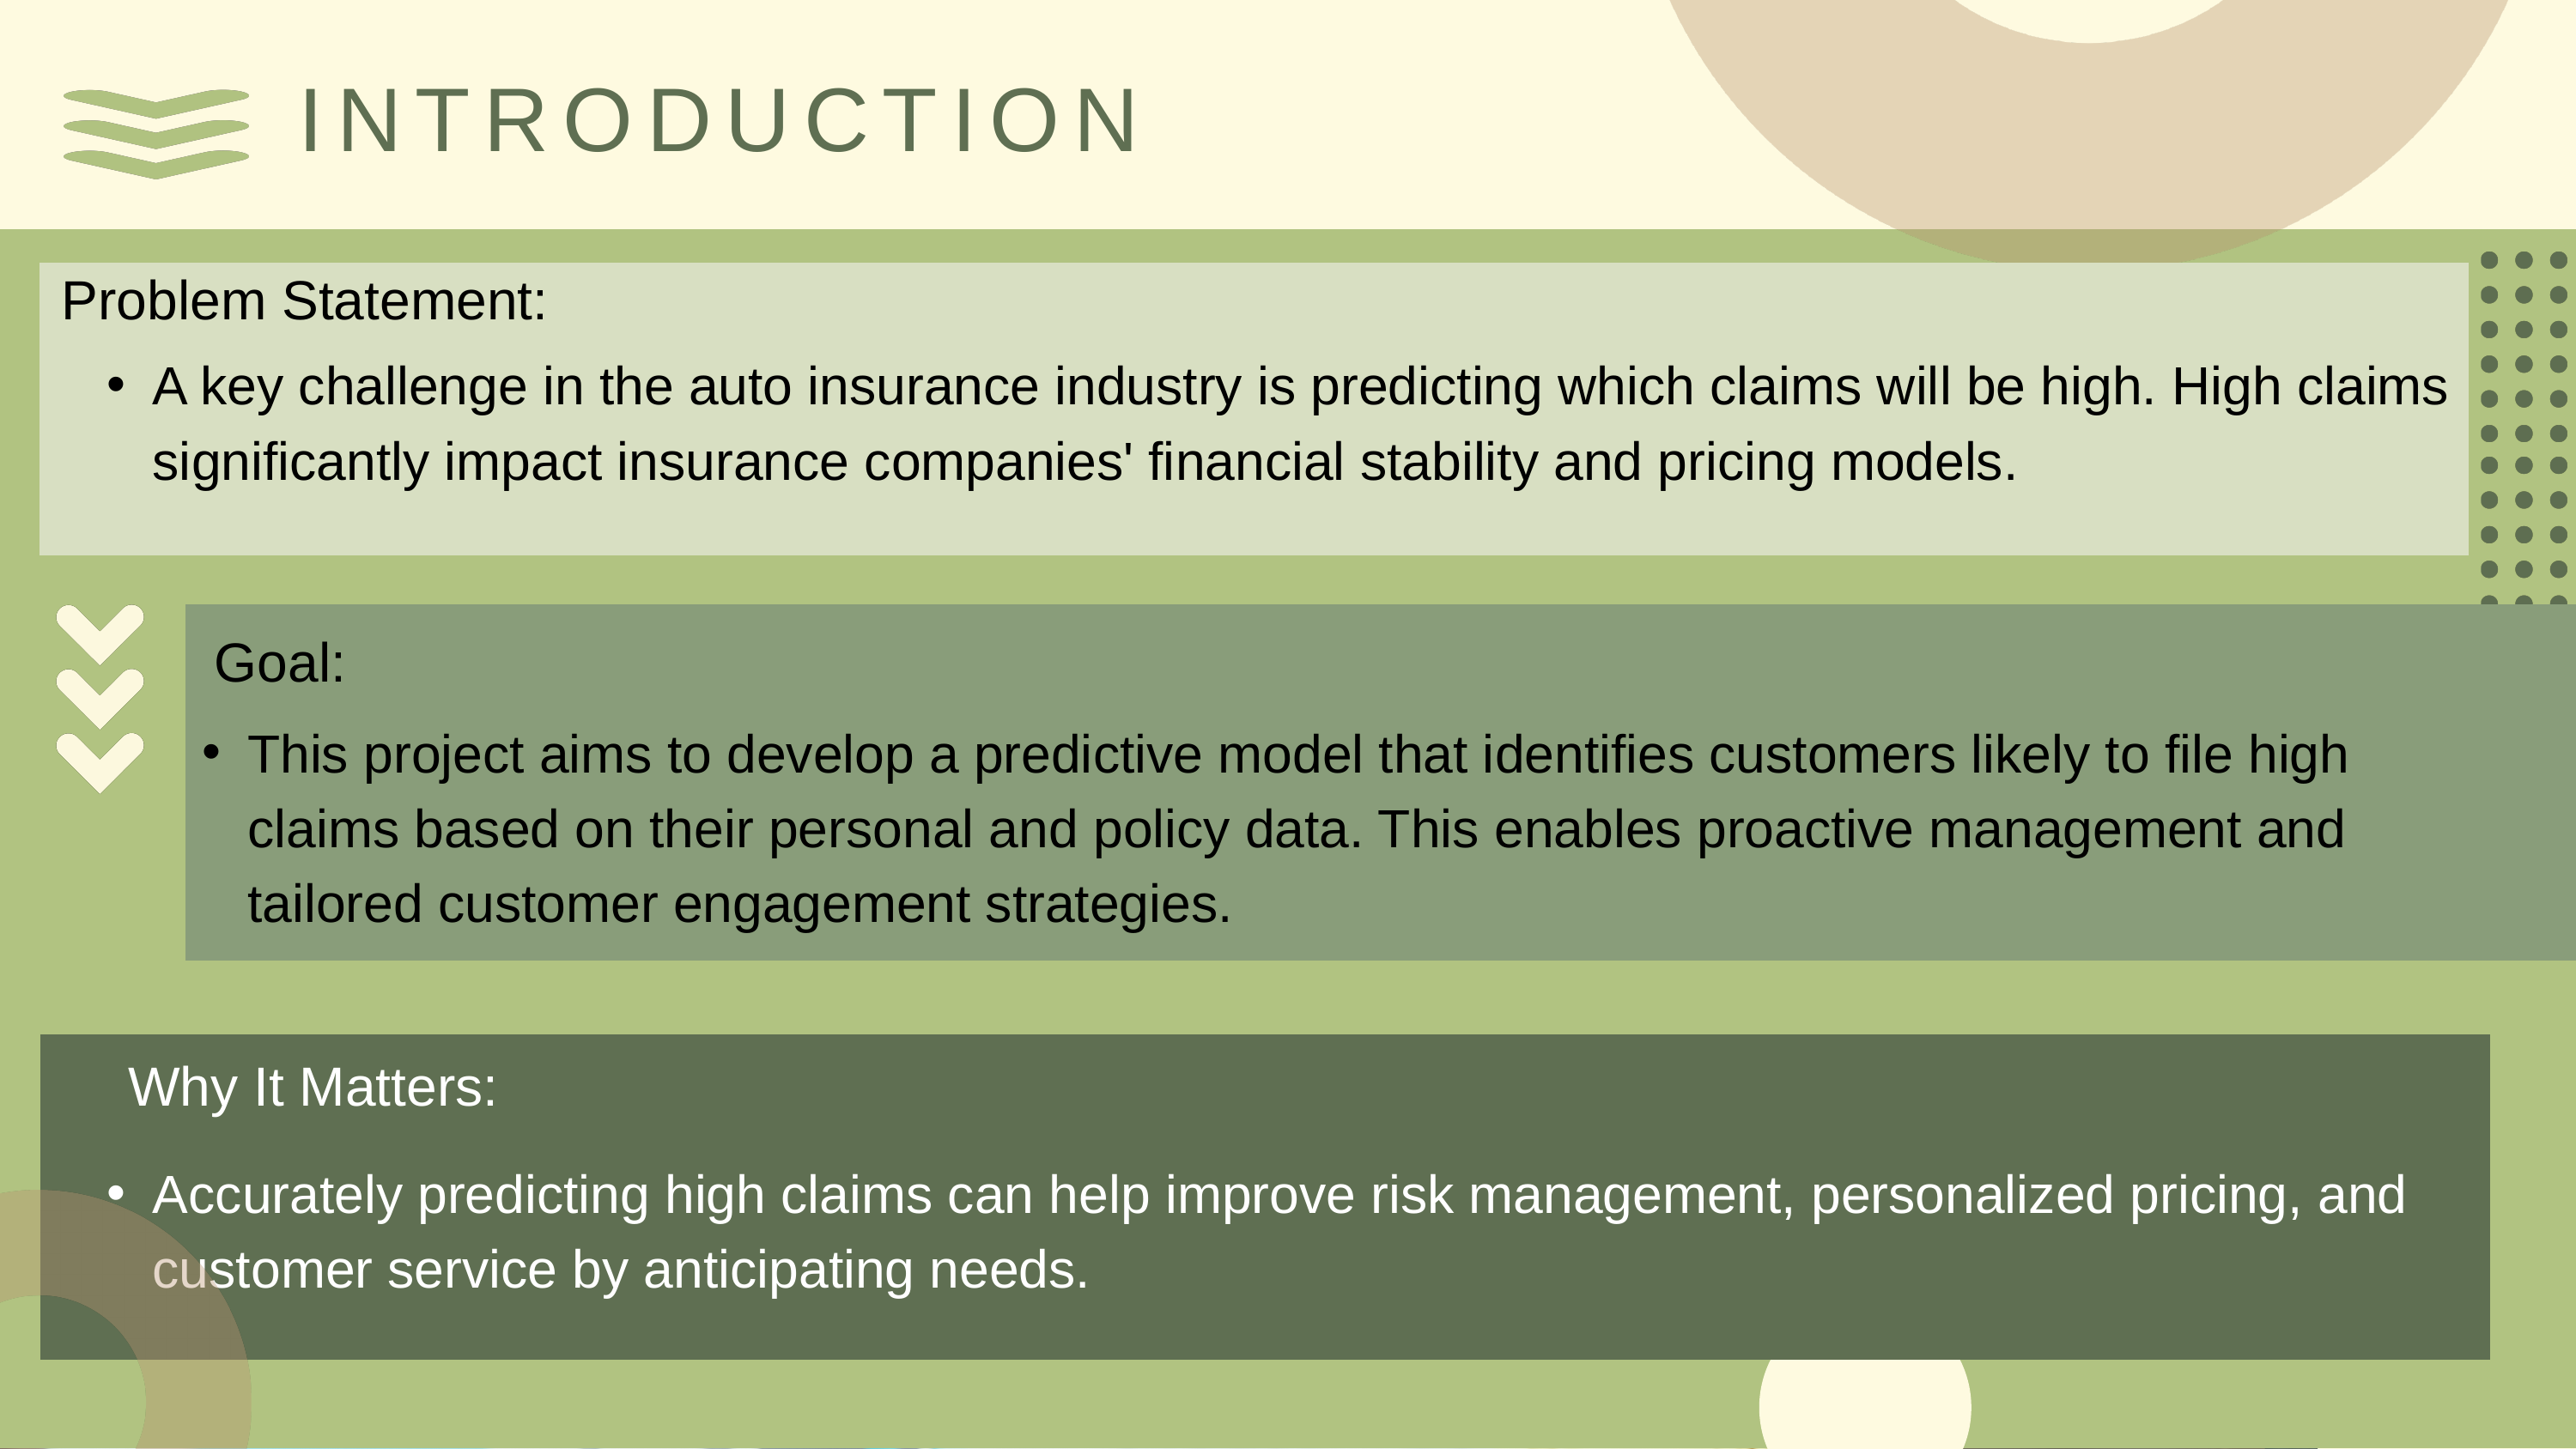

INTRODUCTION

Problem Statement:

A key challenge in the auto insurance industry is predicting which claims will be high. High claims significantly impact insurance companies' financial stability and pricing models.

Goal:
This project aims to develop a predictive model that identifies customers likely to file high claims based on their personal and policy data. This enables proactive management and tailored customer engagement strategies.

Why It Matters:
Accurately predicting high claims can help improve risk management, personalized pricing, and customer service by anticipating needs.